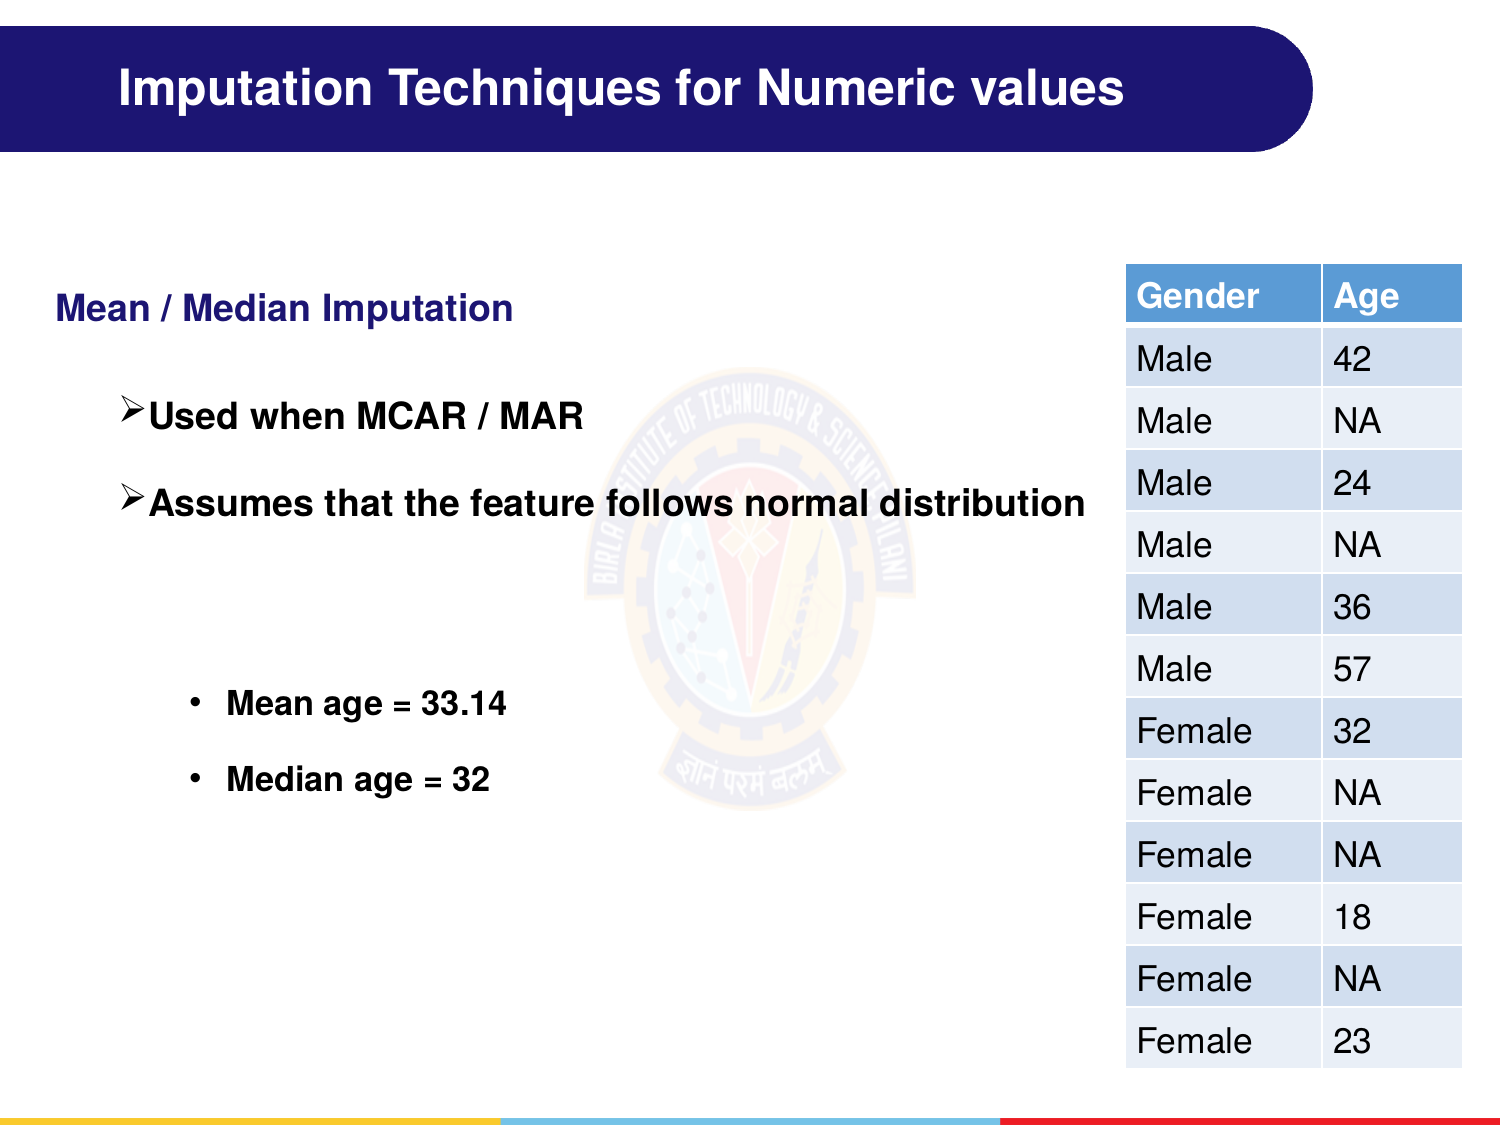

# Imputation Techniques for Numeric values
| Gender | Age |
| --- | --- |
| Male | 42 |
| Male | NA |
| Male | 24 |
| Male | NA |
| Male | 36 |
| Male | 57 |
| Female | 32 |
| Female | NA |
| Female | NA |
| Female | 18 |
| Female | NA |
| Female | 23 |
Mean / Median Imputation

Used when MCAR / MAR
Assumes that the feature follows normal distribution
Mean age = 33.14
Median age = 32